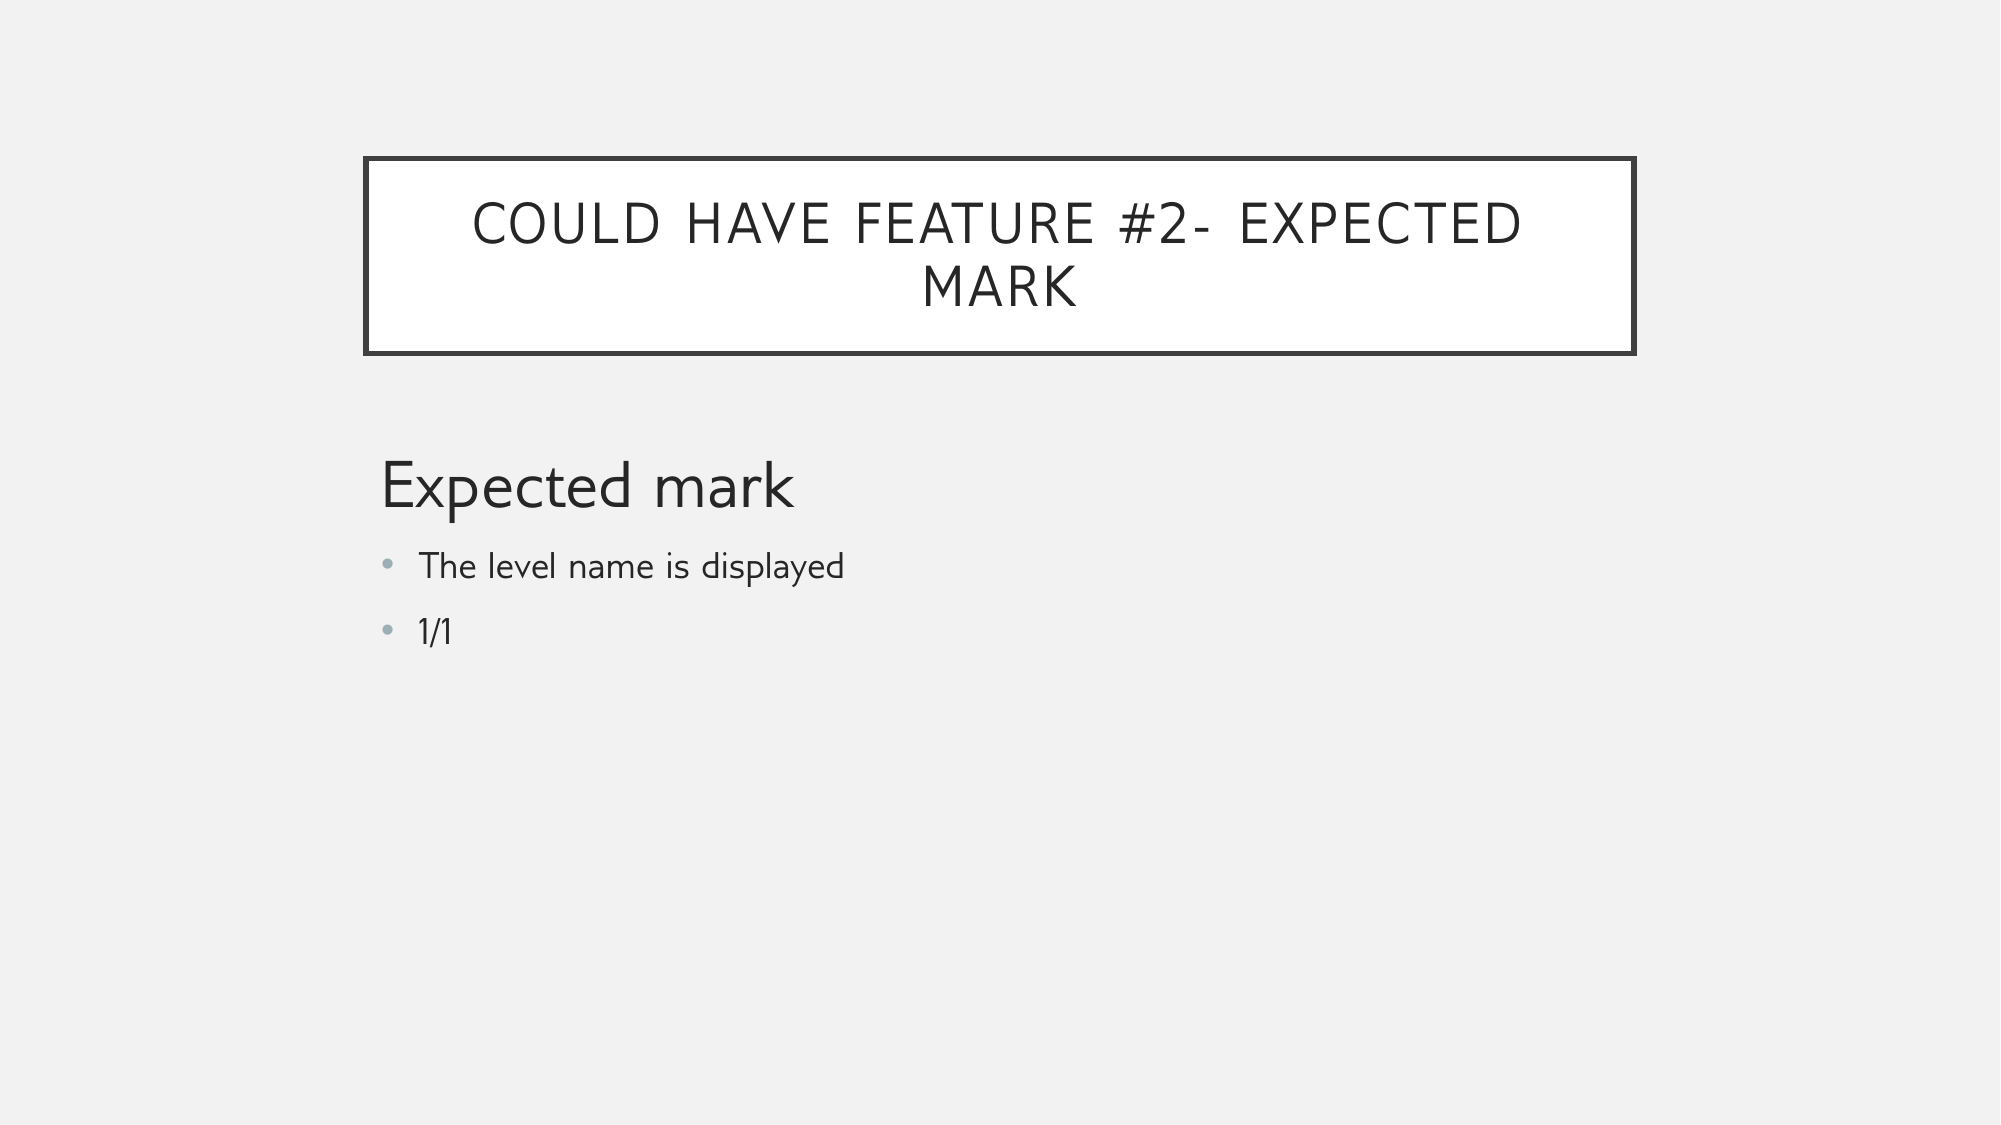

# Could Have Feature #2- expected mark
Expected mark
The level name is displayed
1/1